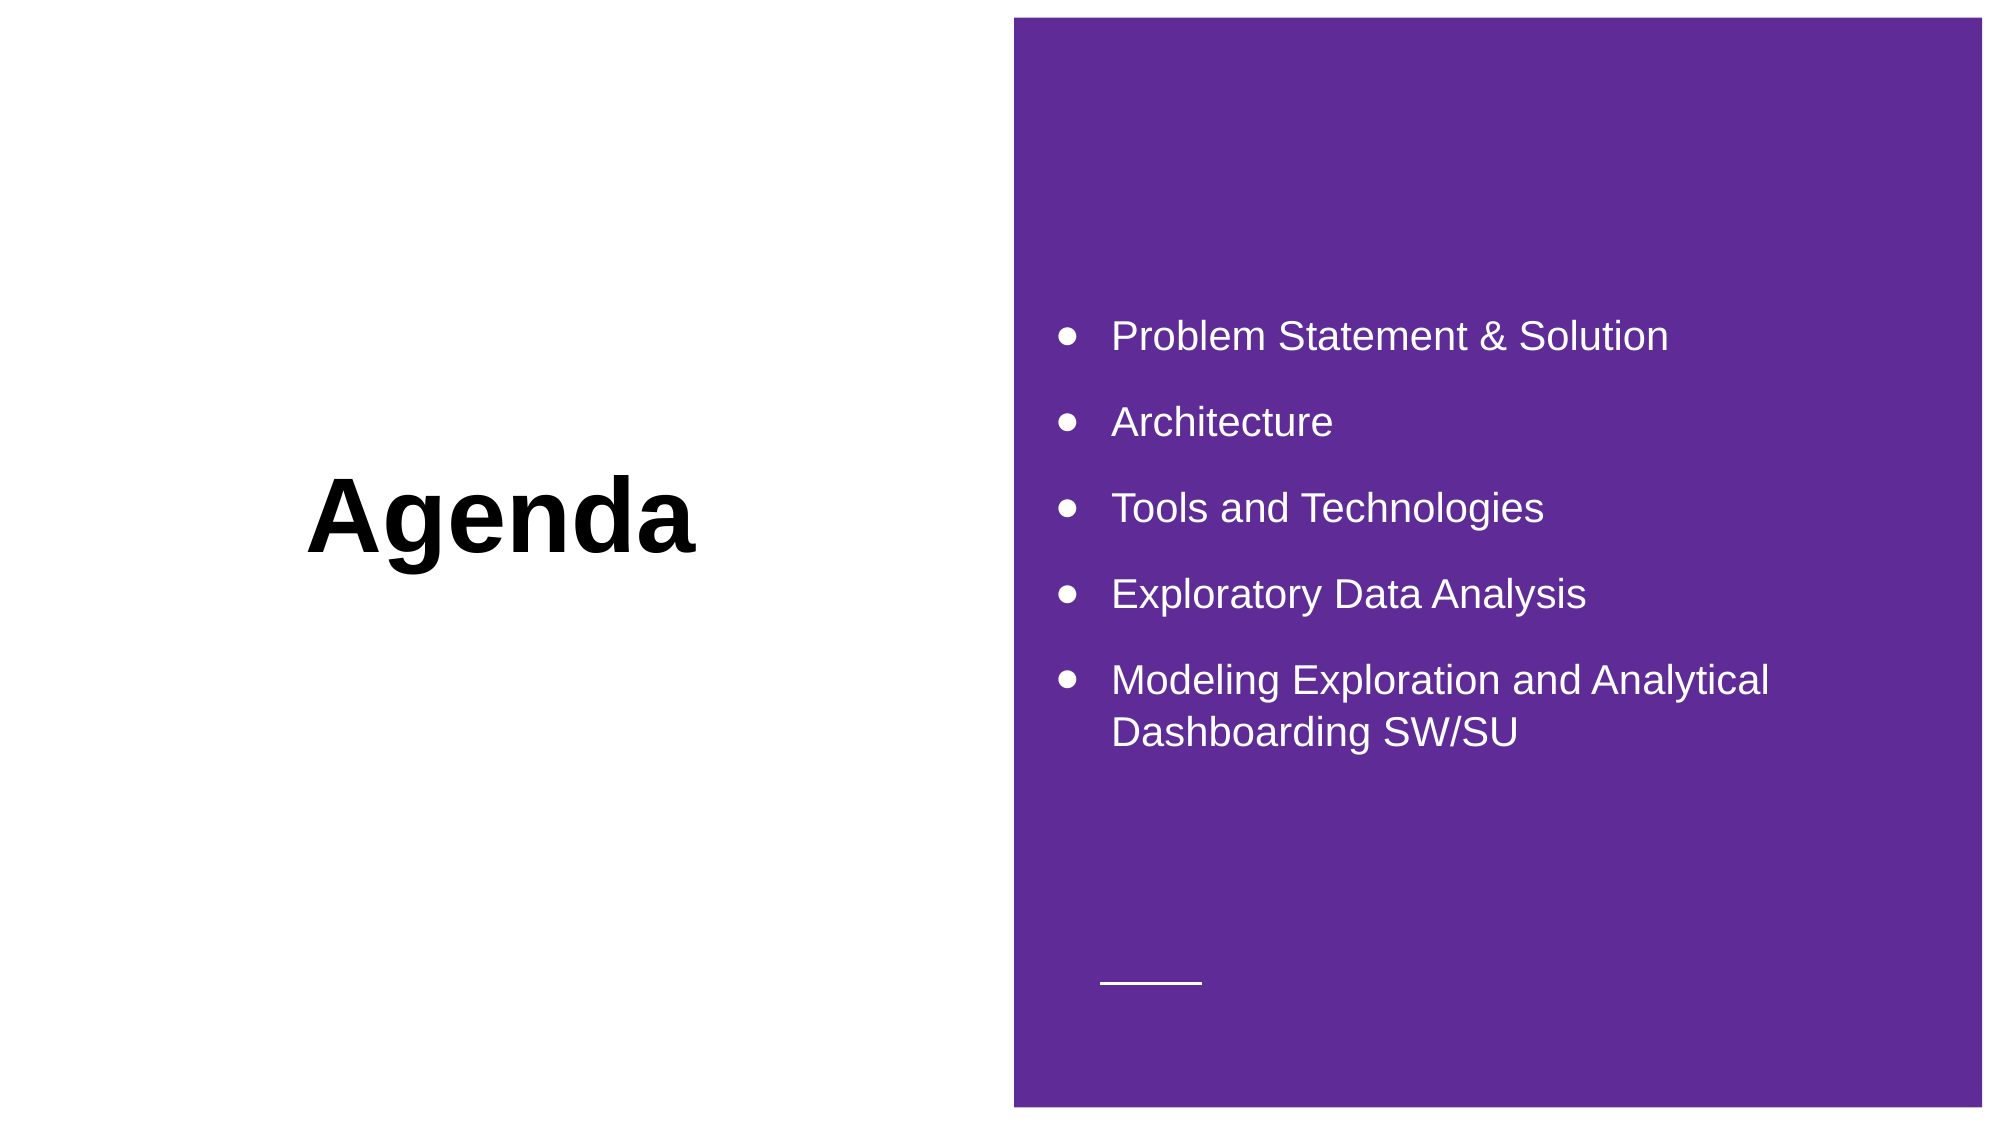

Problem Statement & Solution
Architecture
Tools and Technologies
Exploratory Data Analysis
Modeling Exploration and Analytical Dashboarding SW/SU
# Agenda